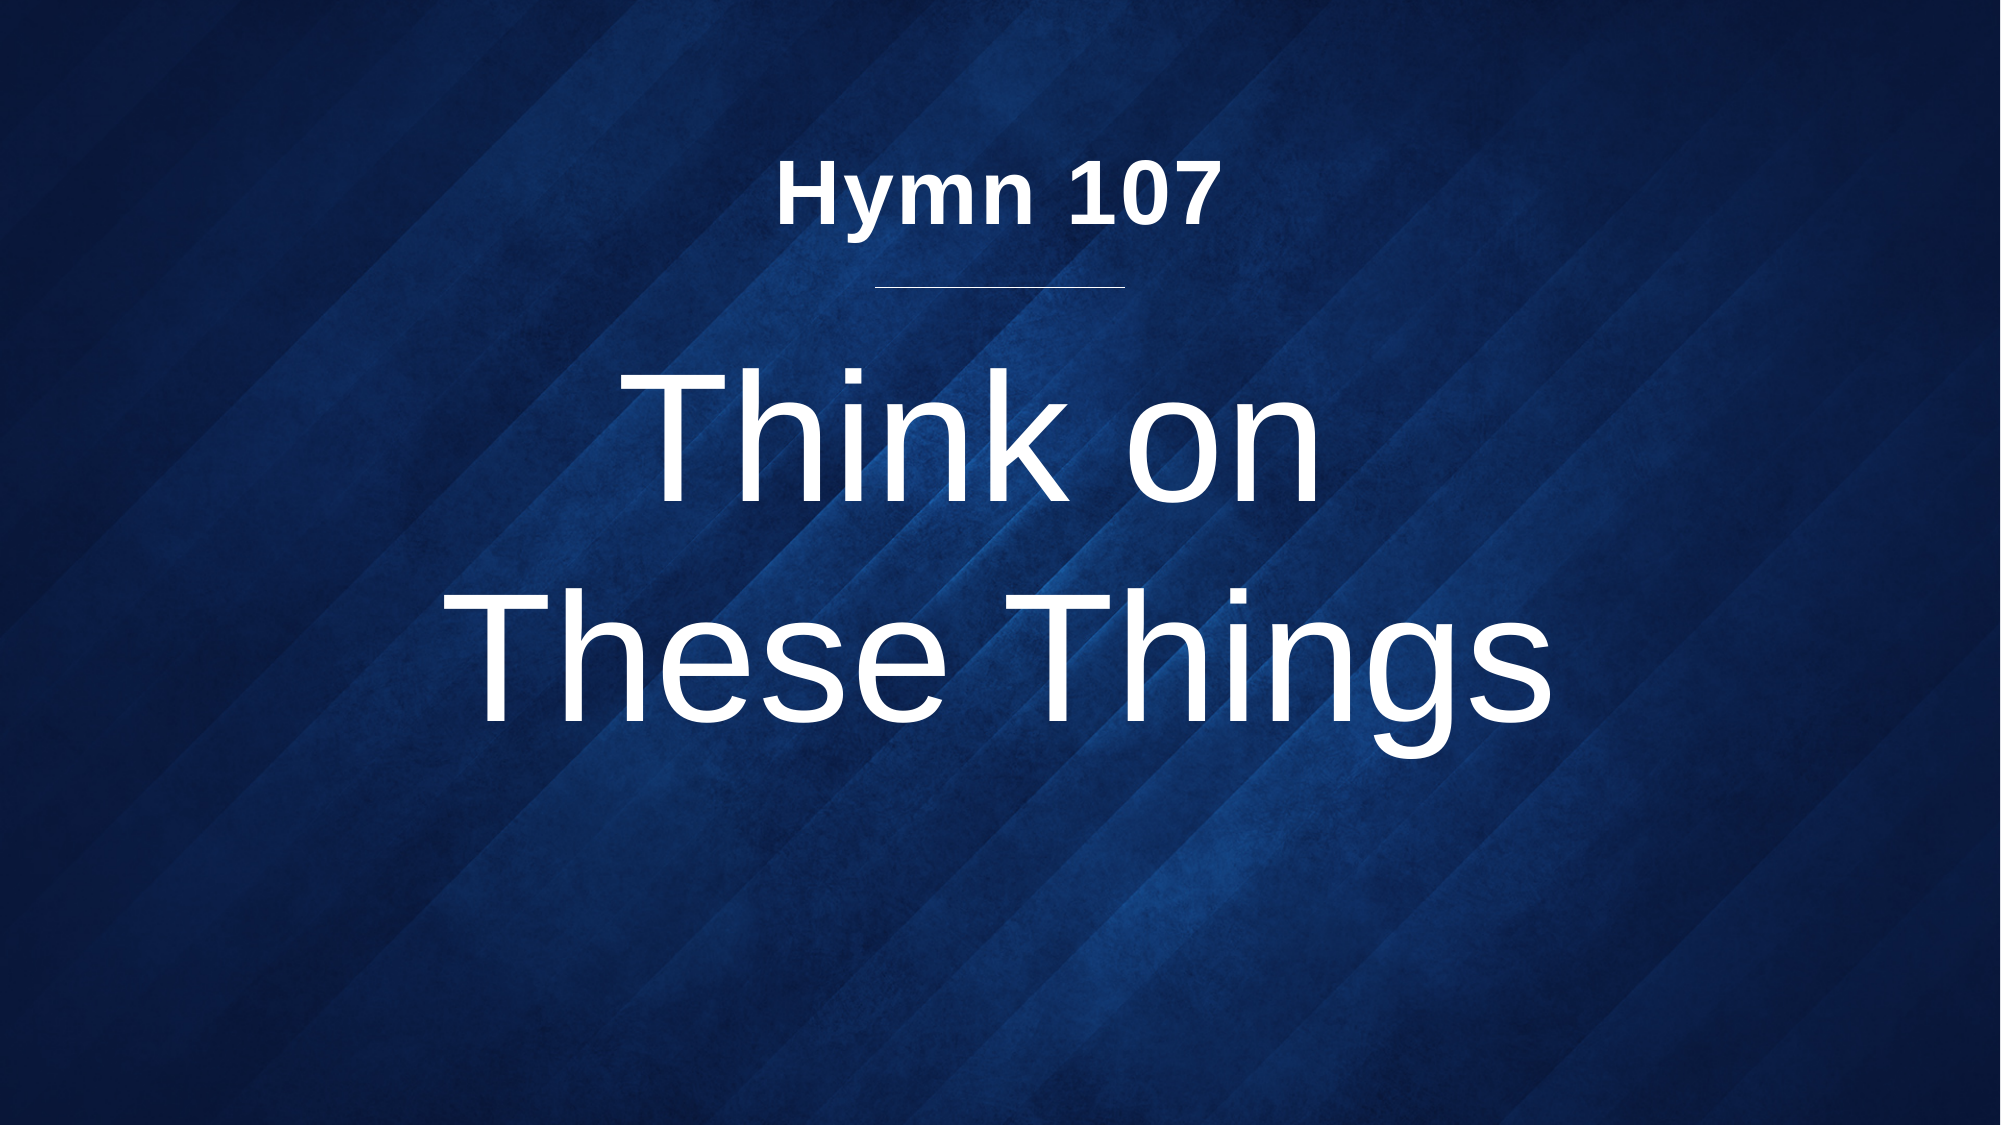

Hymn 107
# Think on These Things